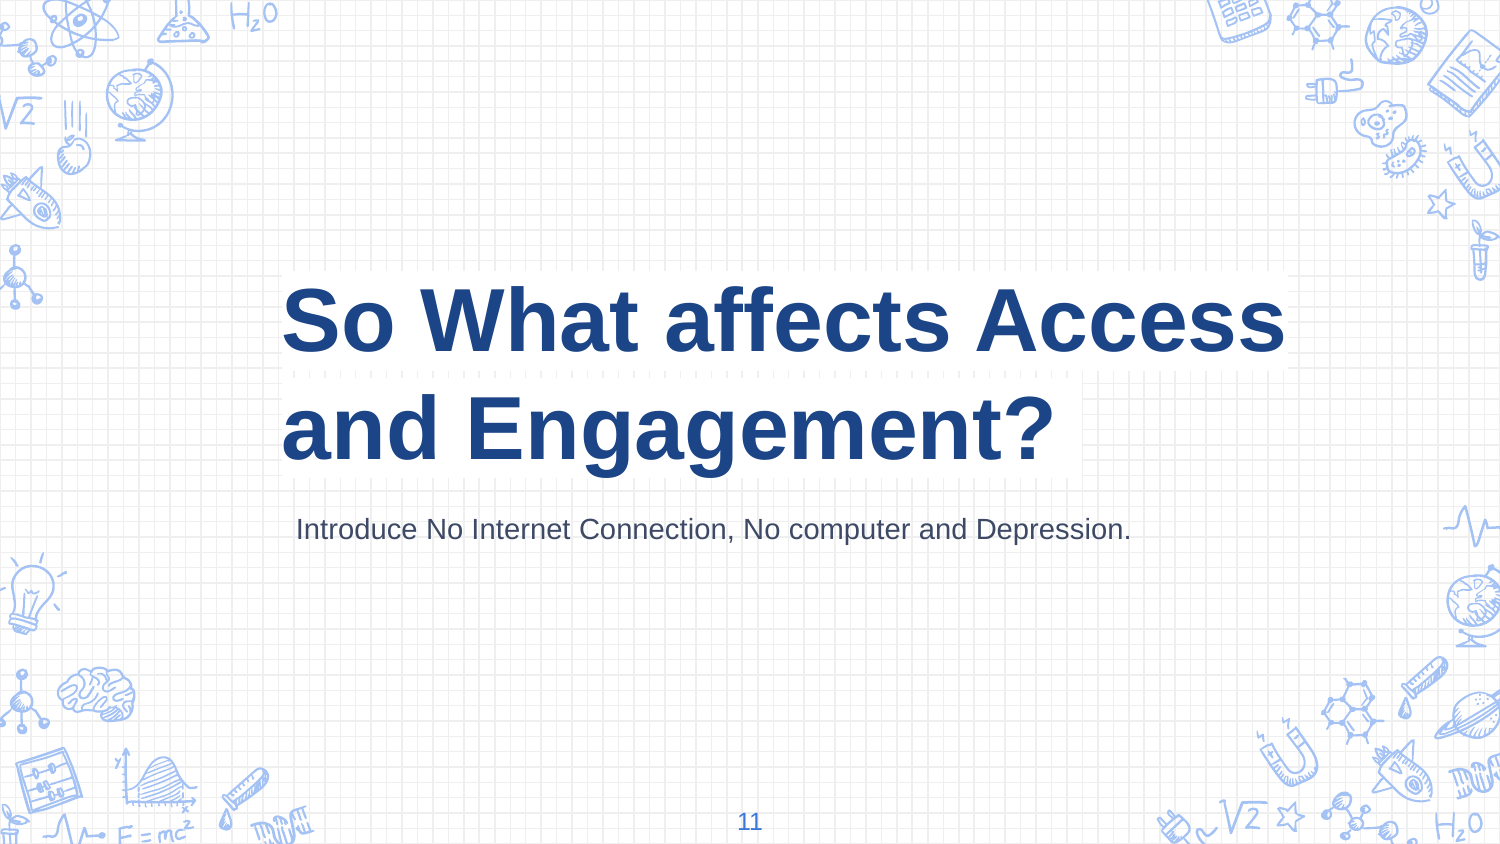

So What affects Access and Engagement?
Introduce No Internet Connection, No computer and Depression.
11